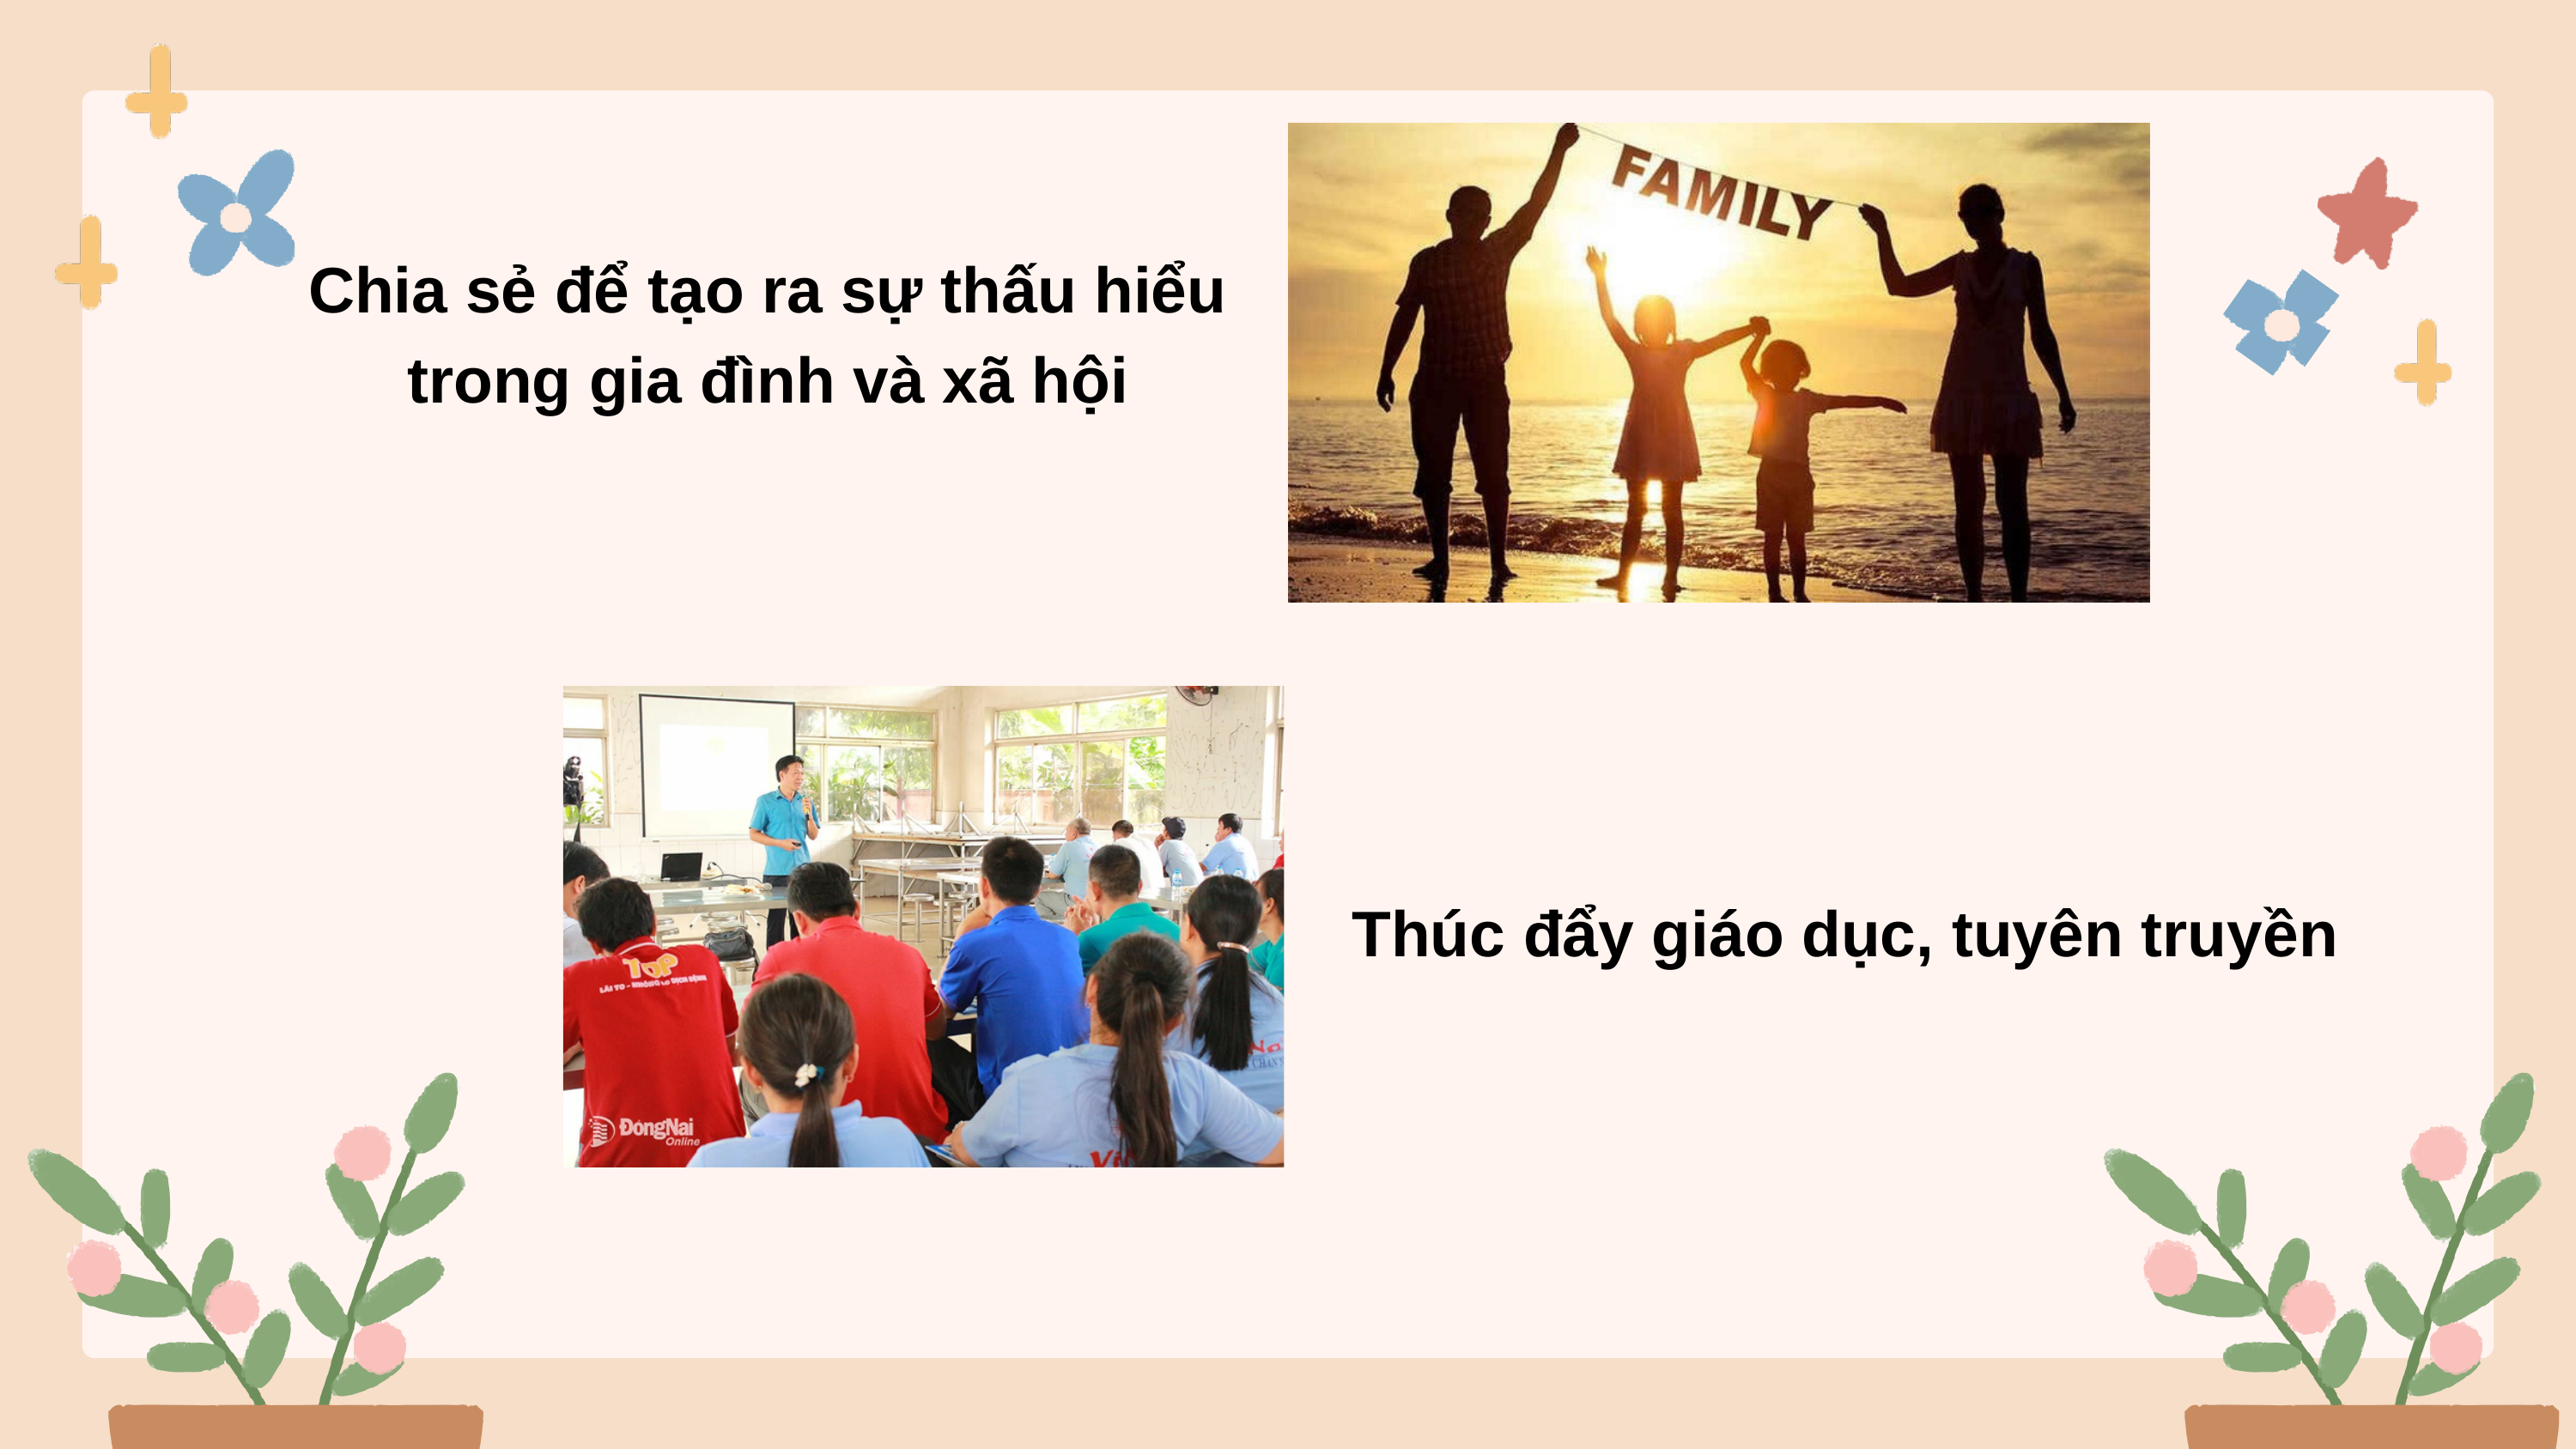

Chia sẻ để tạo ra sự thấu hiểu trong gia đình và xã hội

Thúc đẩy giáo dục, tuyên truyền